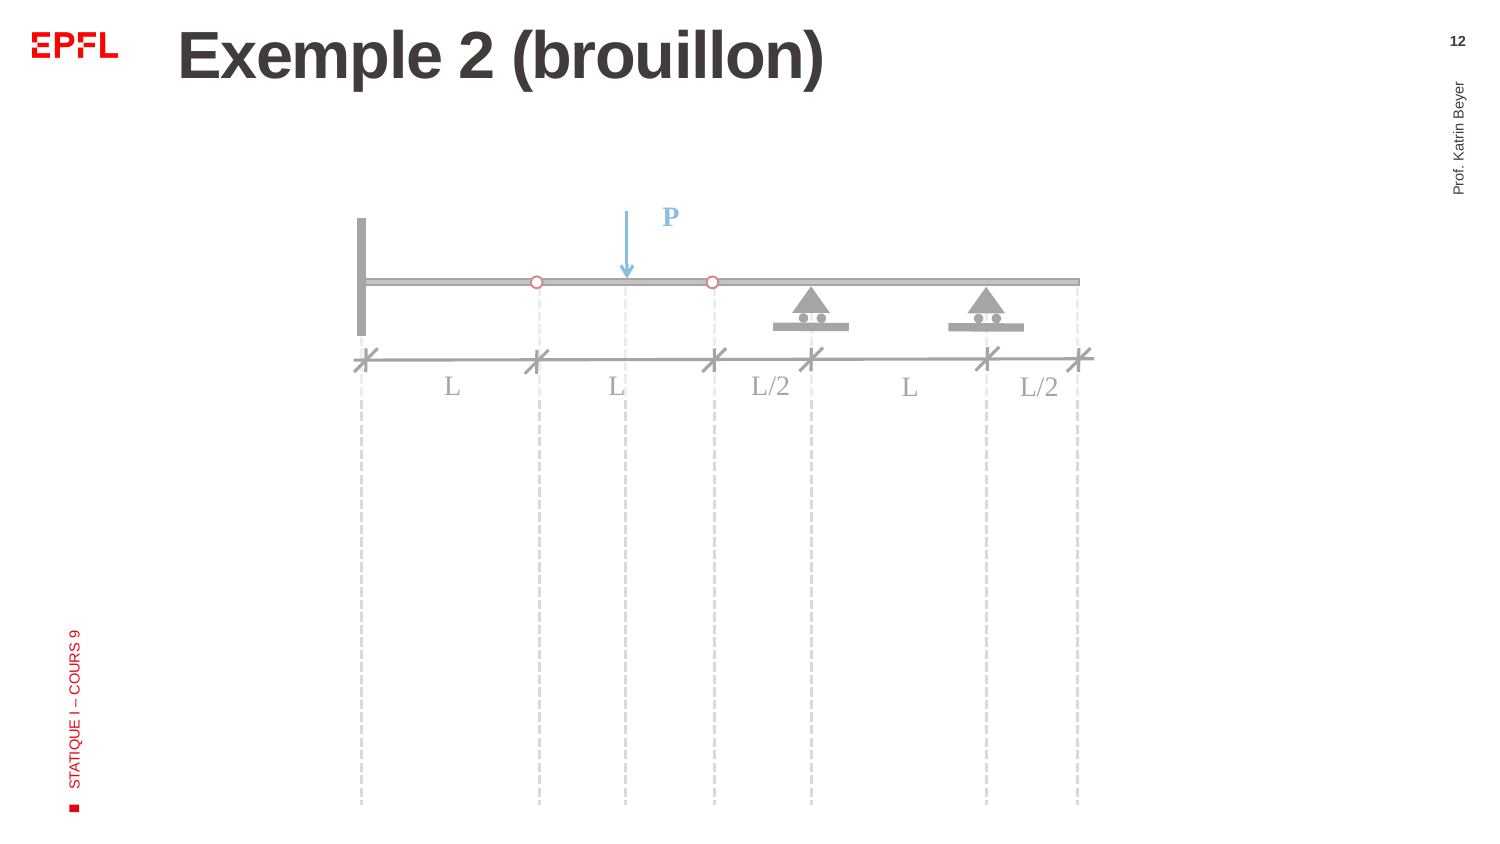

# Exemple 2 (brouillon)
12

P

L
L
L/2
L
L/2
Prof. Katrin Beyer
STATIQUE I – COURS 9